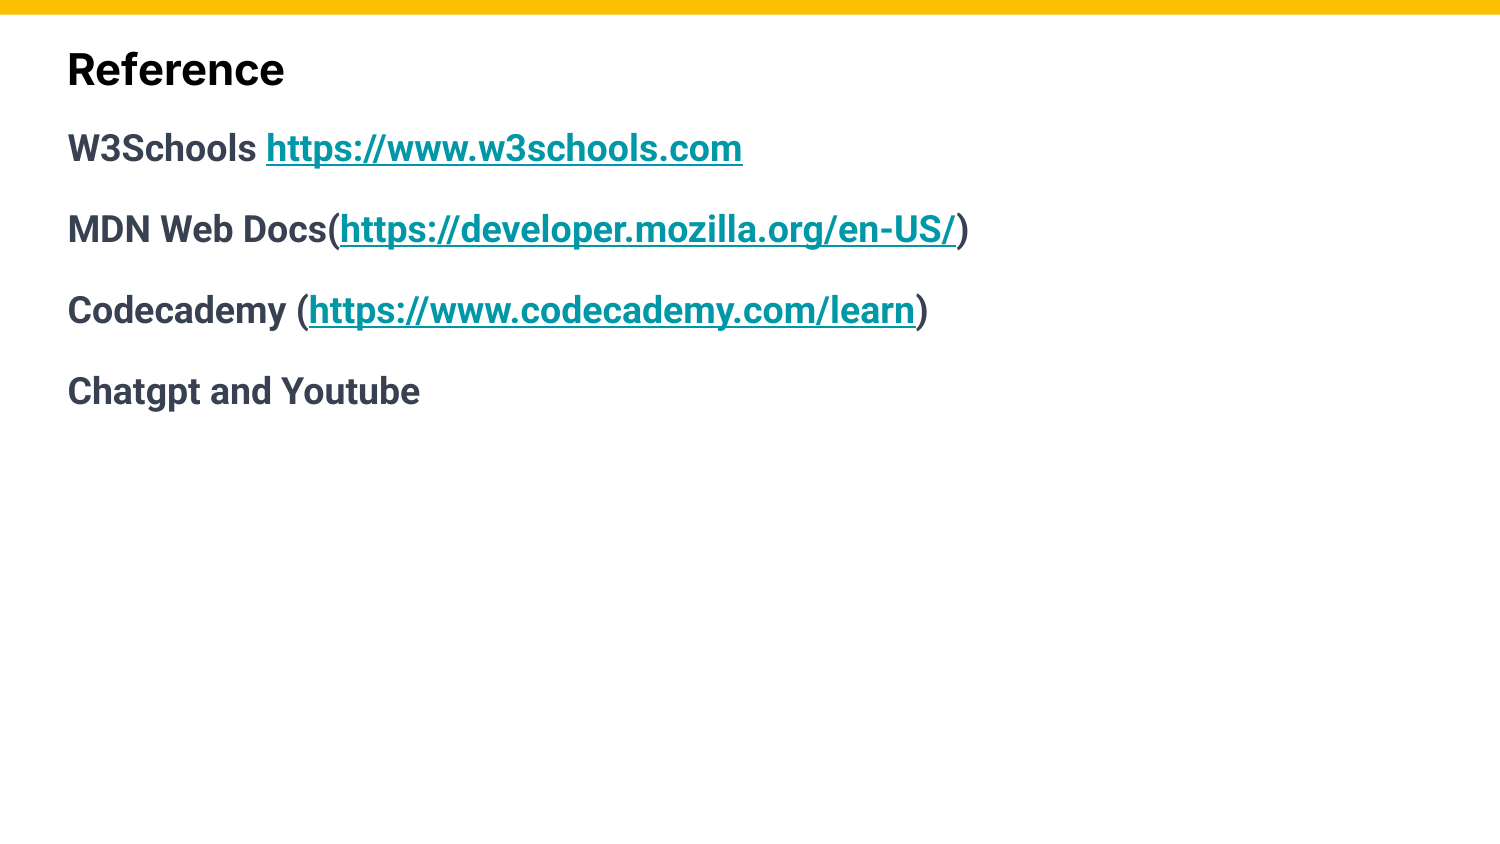

Reference

W3Schools https://www.w3schools.com

MDN Web Docs(https://developer.mozilla.org/en-US/)

Codecademy (https://www.codecademy.com/learn)

Chatgpt and Youtube

Photo by Pexels